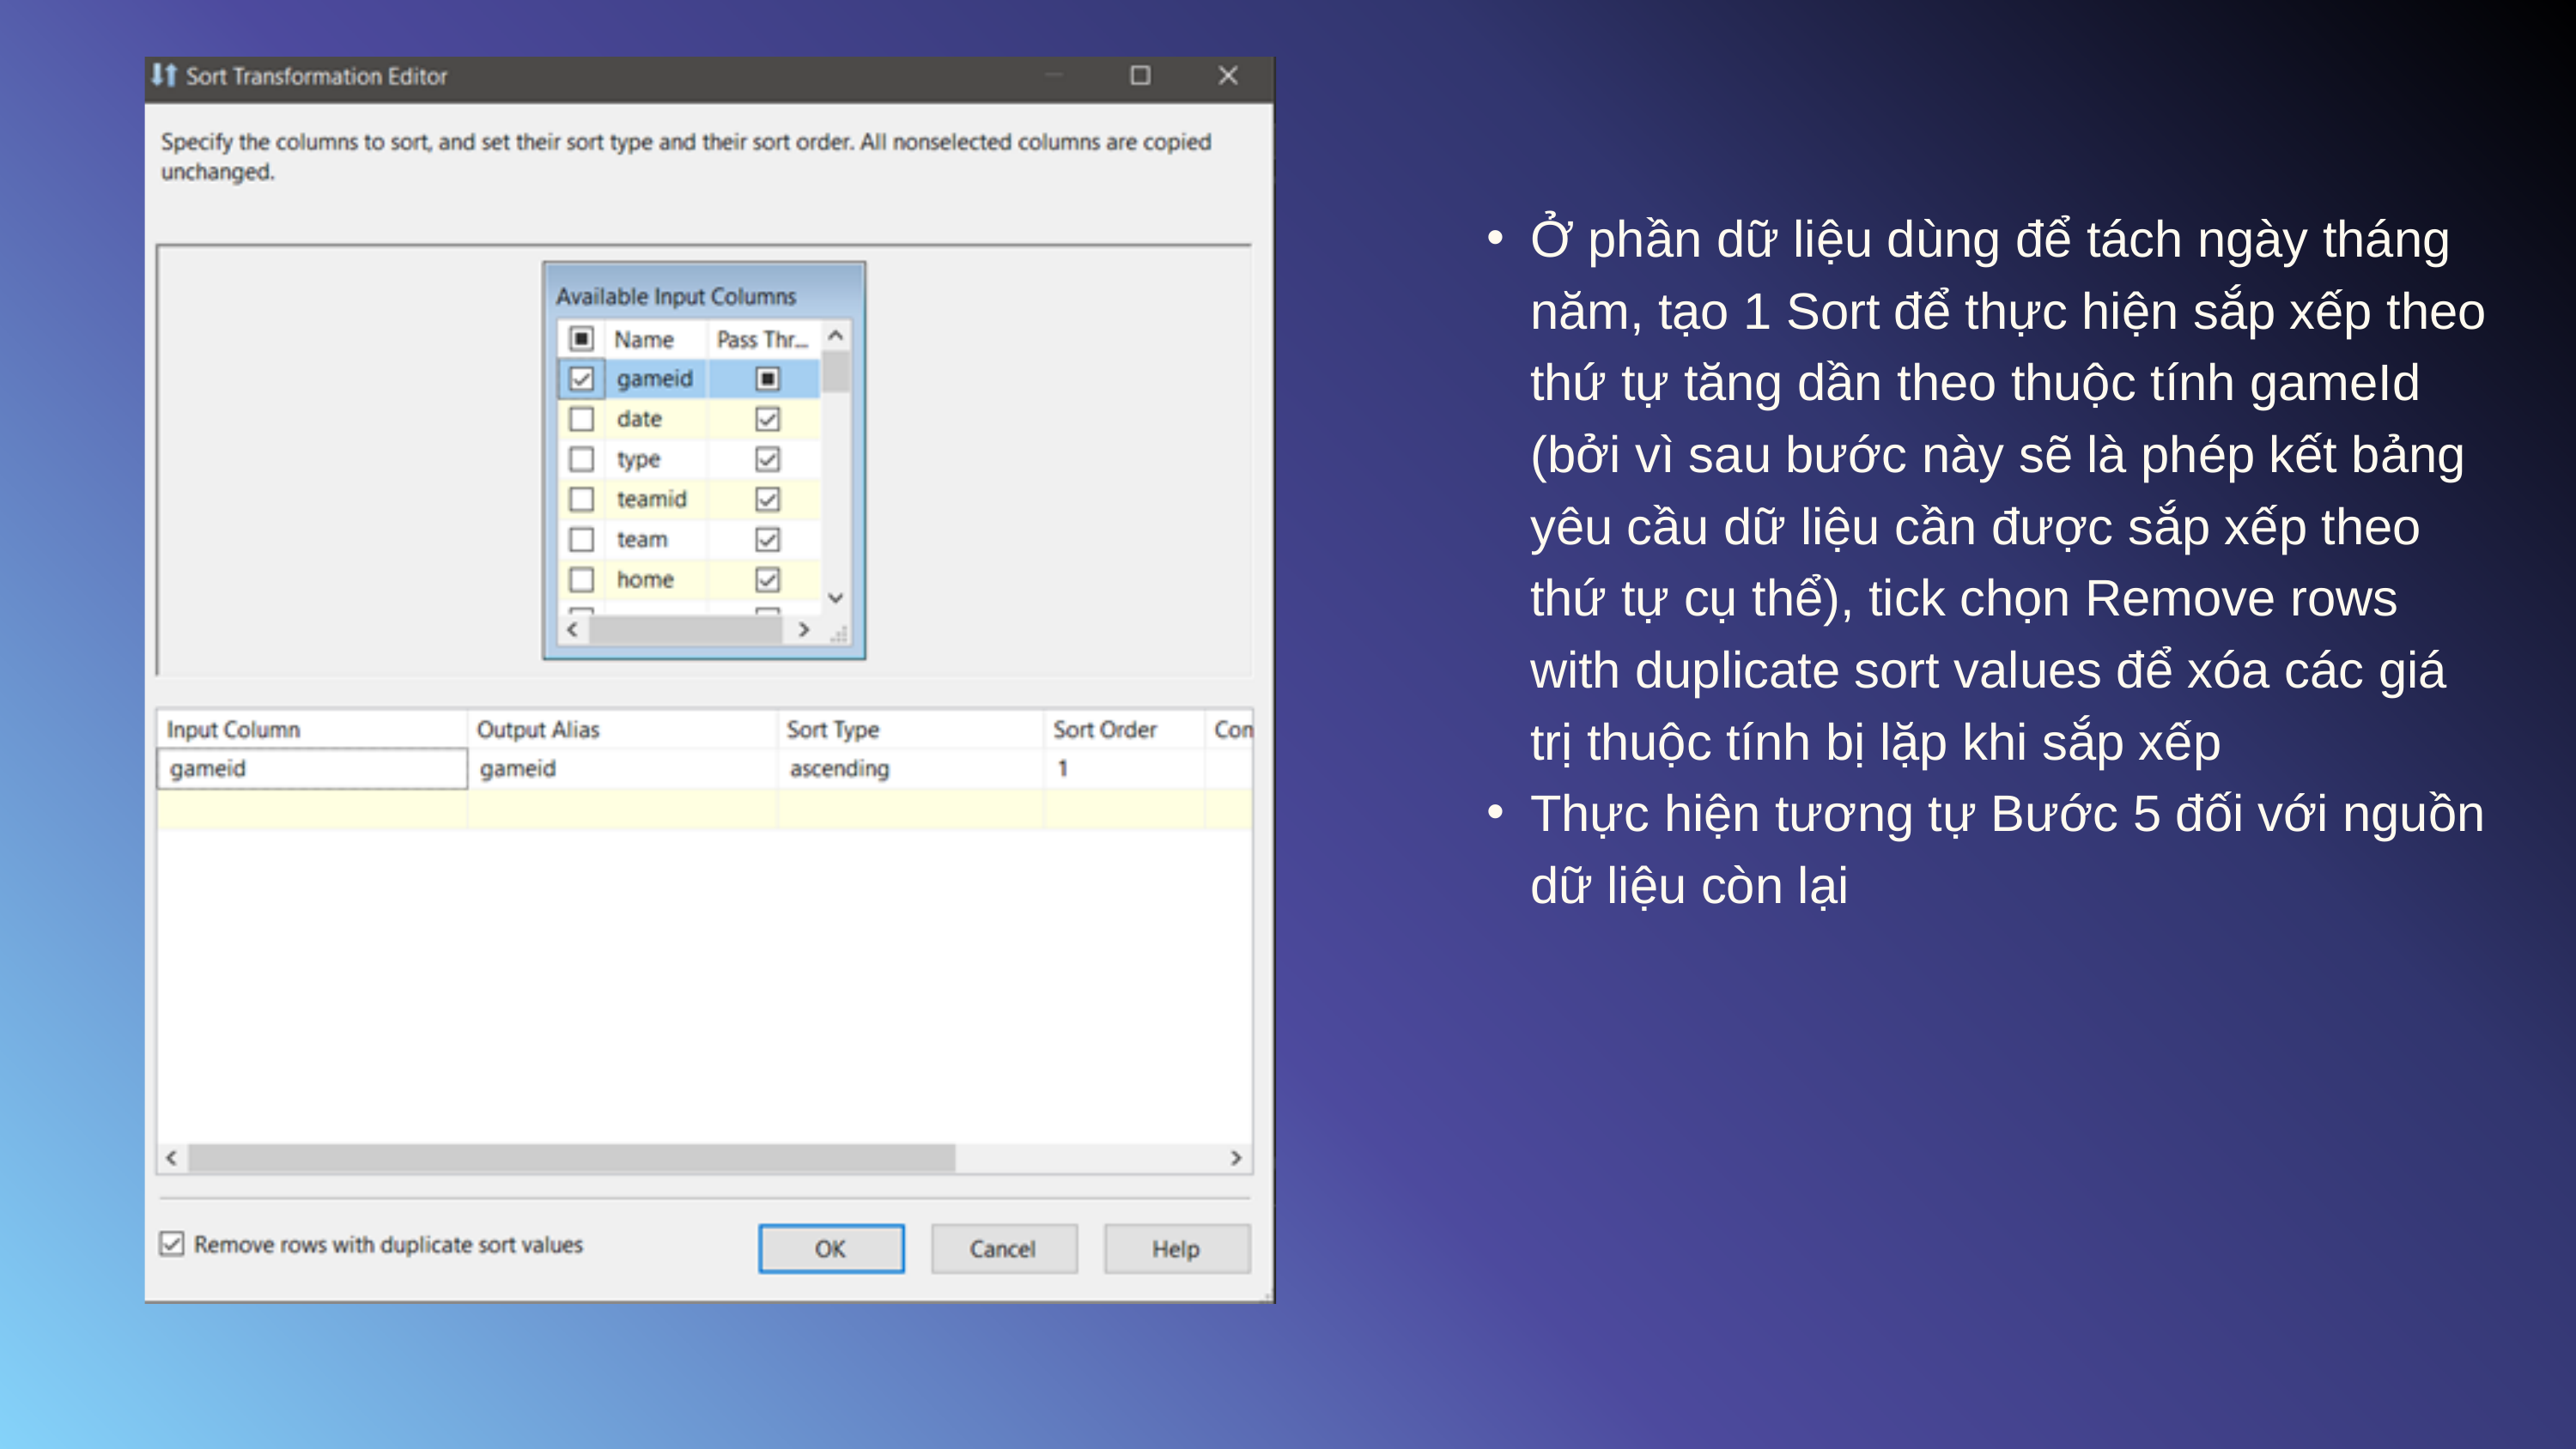

Ở phần dữ liệu dùng để tách ngày tháng năm, tạo 1 Sort để thực hiện sắp xếp theo thứ tự tăng dần theo thuộc tính gameId (bởi vì sau bước này sẽ là phép kết bảng yêu cầu dữ liệu cần được sắp xếp theo thứ tự cụ thể), tick chọn Remove rows with duplicate sort values để xóa các giá trị thuộc tính bị lặp khi sắp xếp
Thực hiện tương tự Bước 5 đối với nguồn dữ liệu còn lại